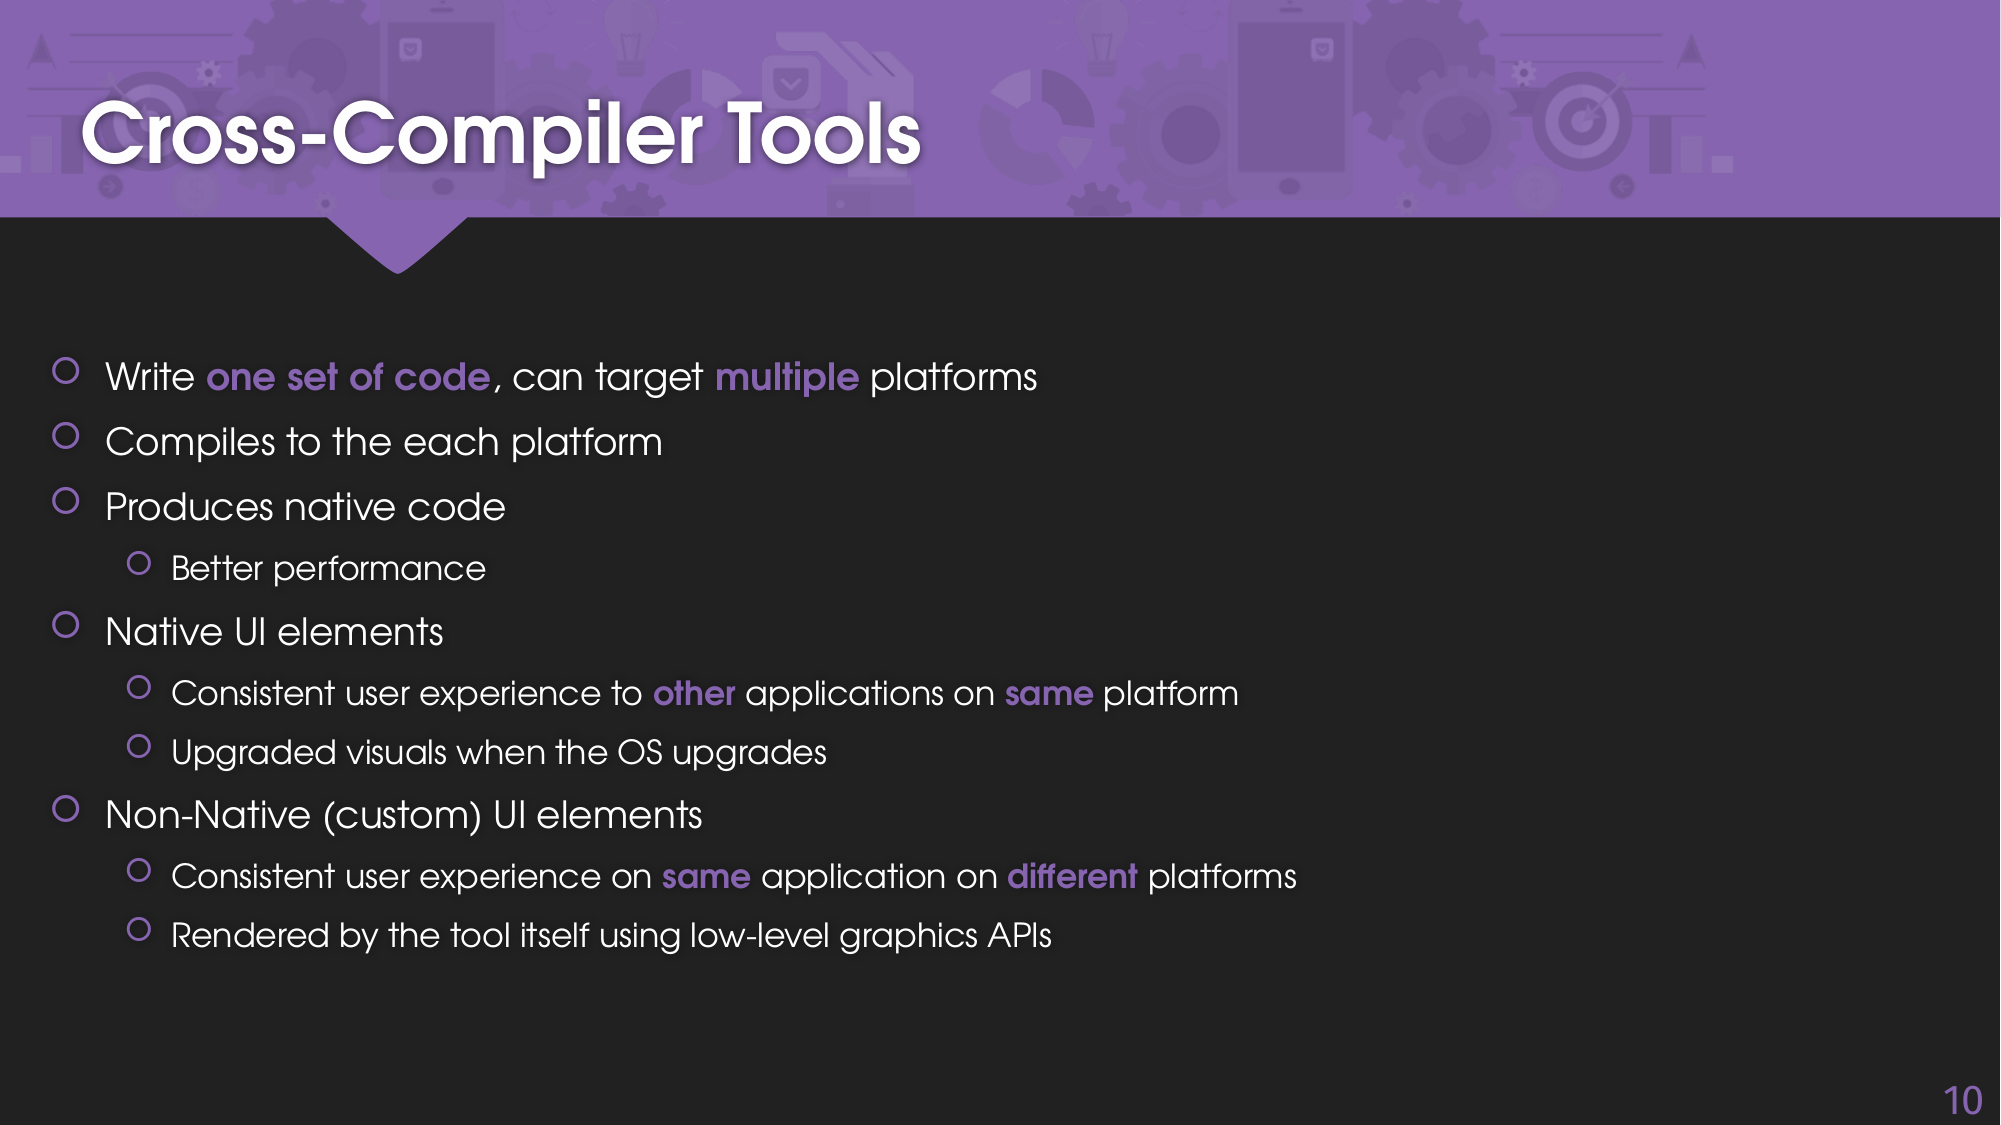

# Cross-Compiler Tools
Write one set of code, can target multiple platforms
Compiles to the each platform
Produces native code
Better performance
Native UI elements
Consistent user experience to other applications on same platform
Upgraded visuals when the OS upgrades
Non-Native (custom) UI elements
Consistent user experience on same application on different platforms
Rendered by the tool itself using low-level graphics APIs
10